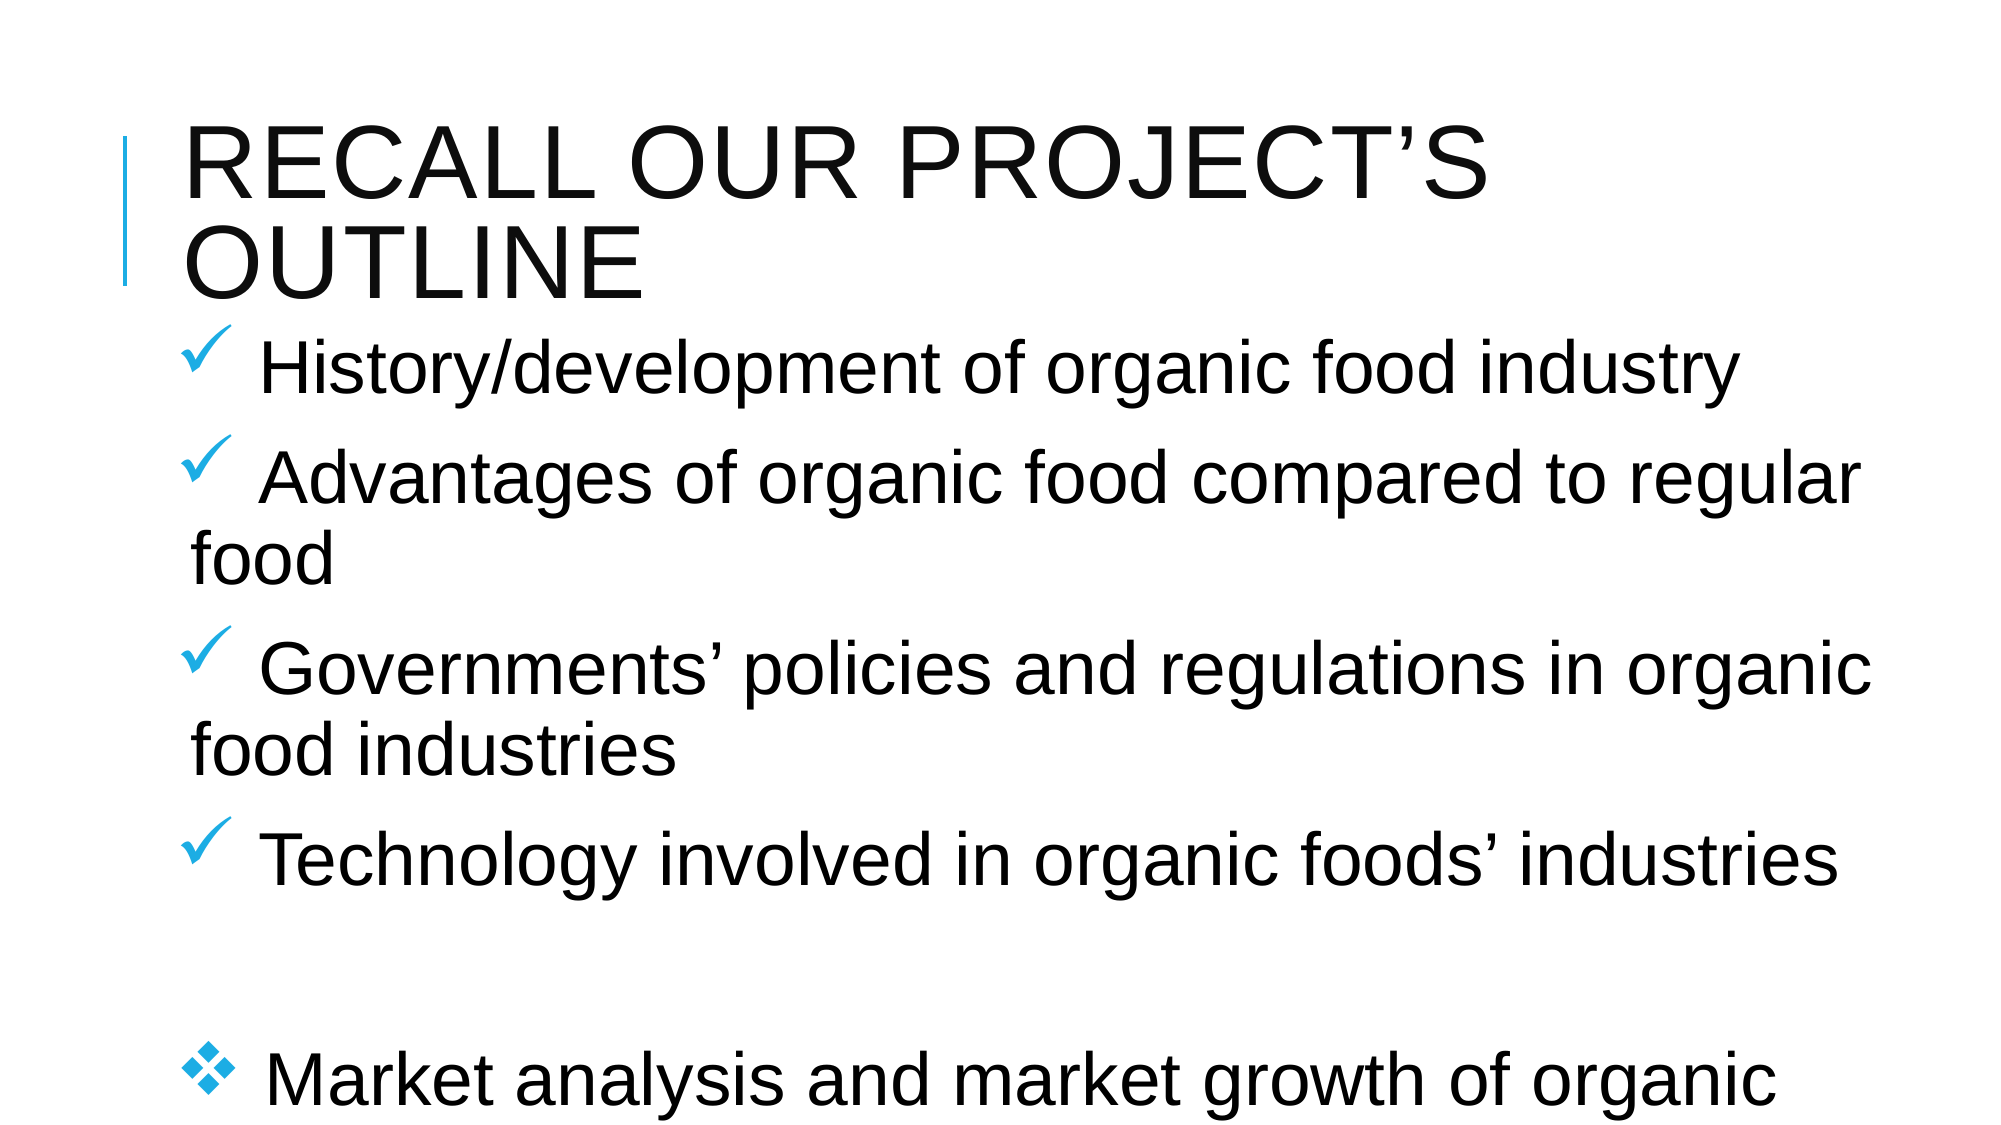

# Recall our Project’s outline
 History/development of organic food industry
 Advantages of organic food compared to regular food
 Governments’ policies and regulations in organic food industries
 Technology involved in organic foods’ industries

 Market analysis and market growth of organic food